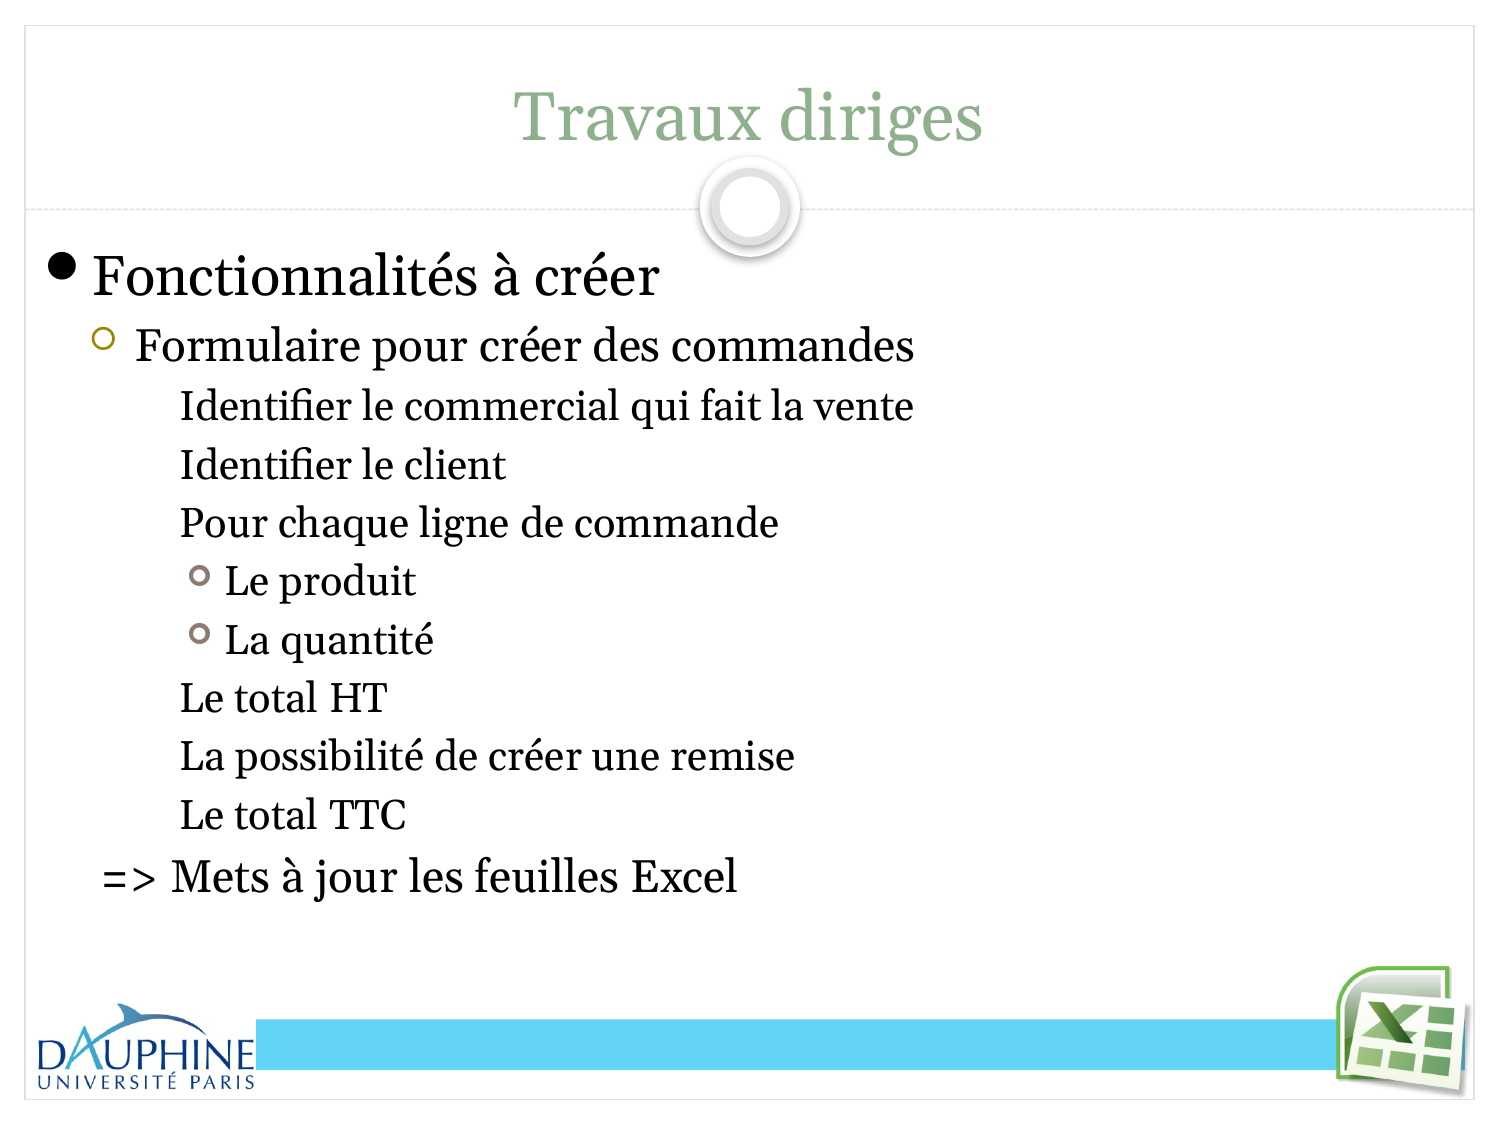

# Travaux diriges
Fonctionnalités à créer
Formulaire pour créer des commandes
Identifier le commercial qui fait la vente
Identifier le client
Pour chaque ligne de commande
Le produit
La quantité
Le total HT
La possibilité de créer une remise
Le total TTC
 => Mets à jour les feuilles Excel